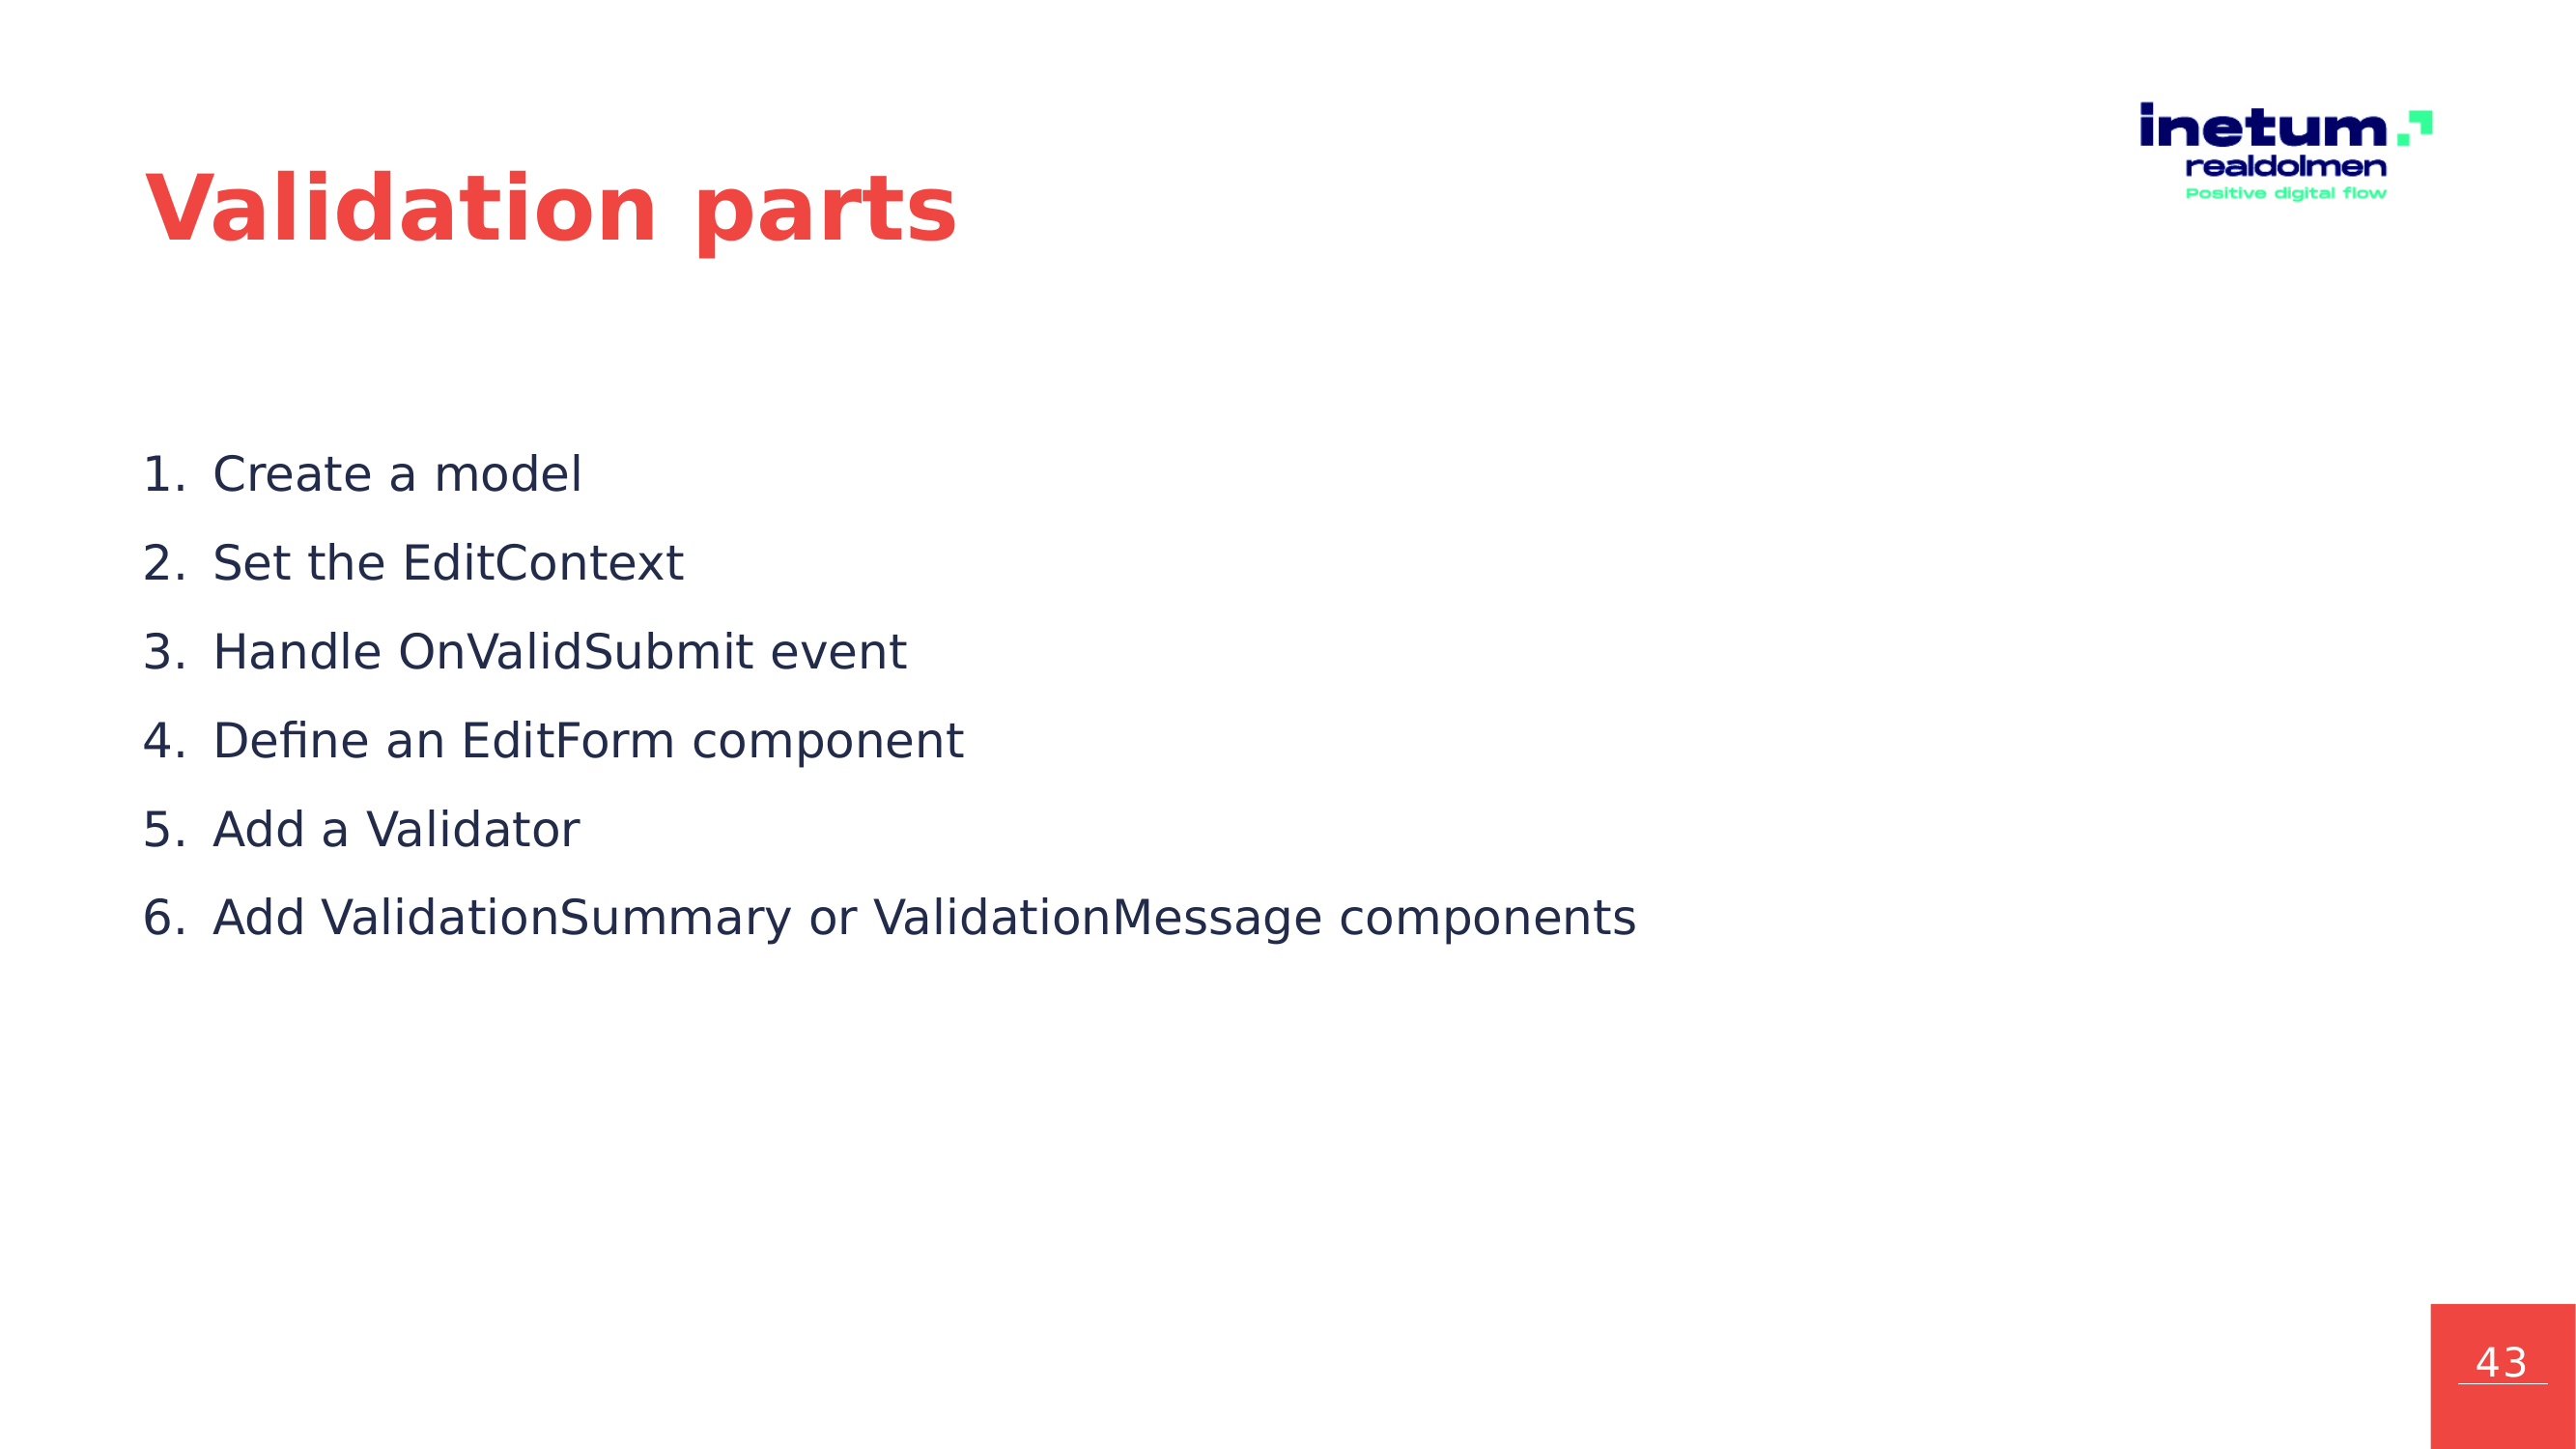

# Validation parts
Create a model
Set the EditContext
Handle OnValidSubmit event
Define an EditForm component
Add a Validator
Add ValidationSummary or ValidationMessage components